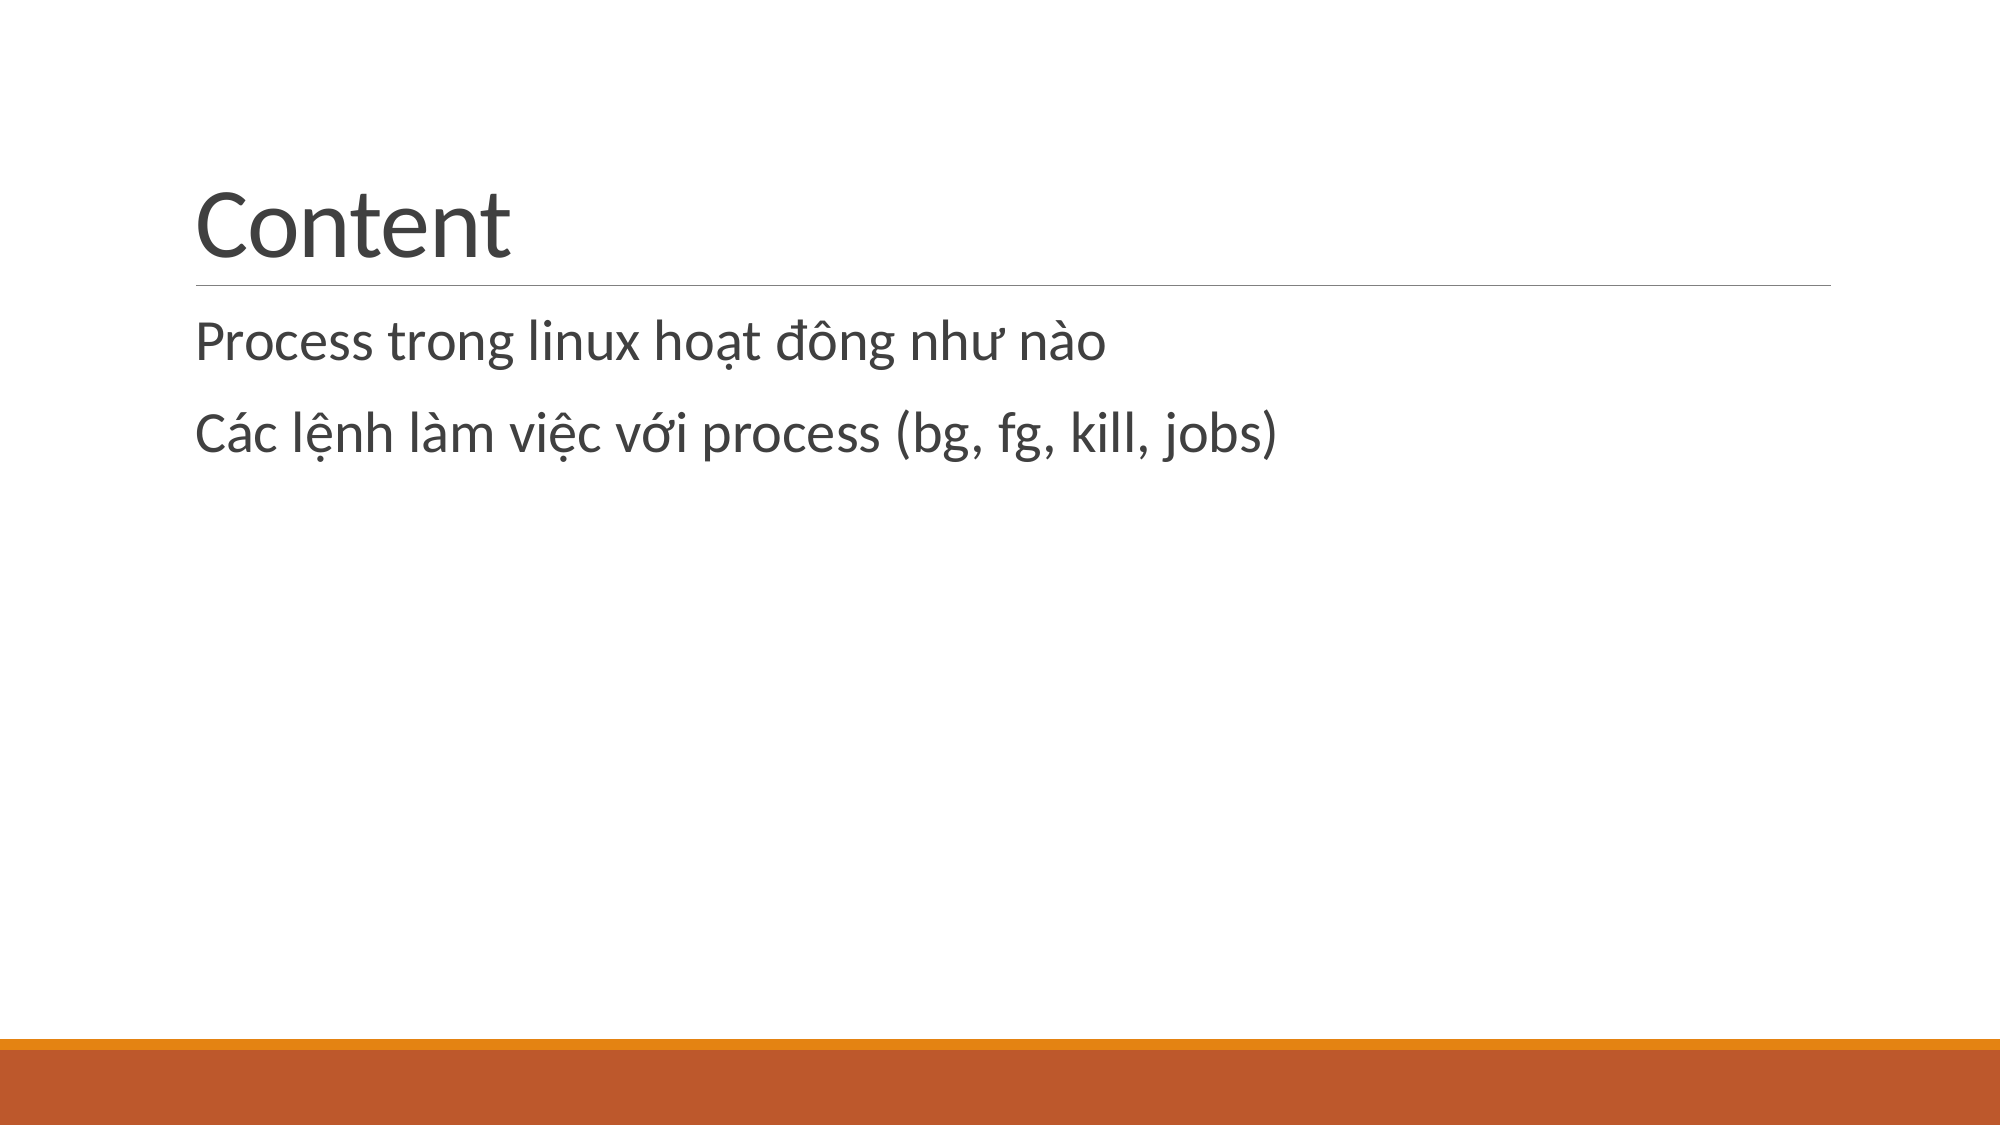

# Content
Process trong linux hoạt đông như nào
Các lệnh làm việc với process (bg, fg, kill, jobs)